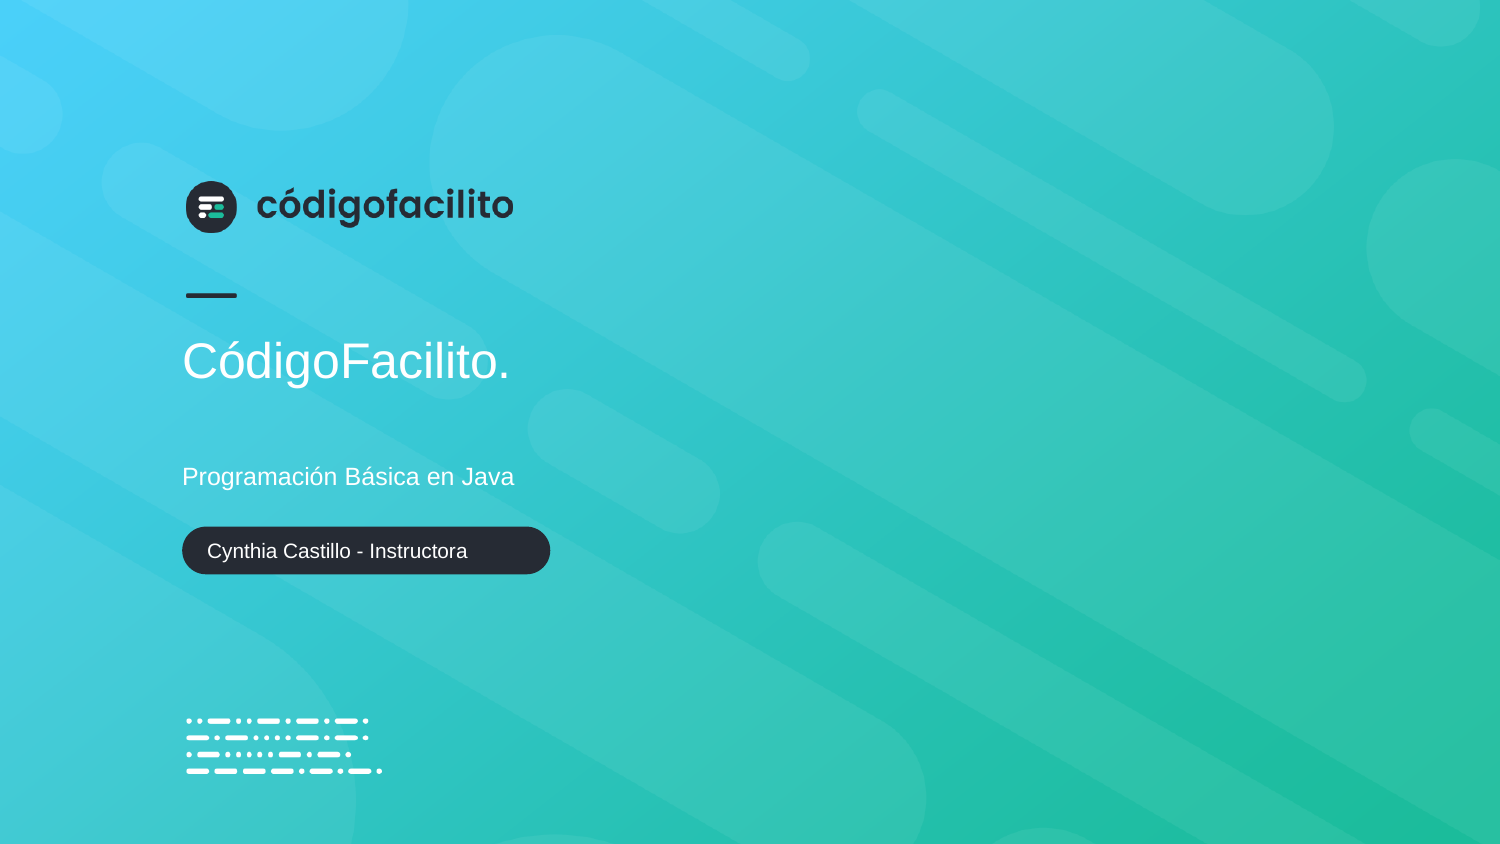

# CódigoFacilito.
Programación Básica en Java
Cynthia Castillo - Instructora